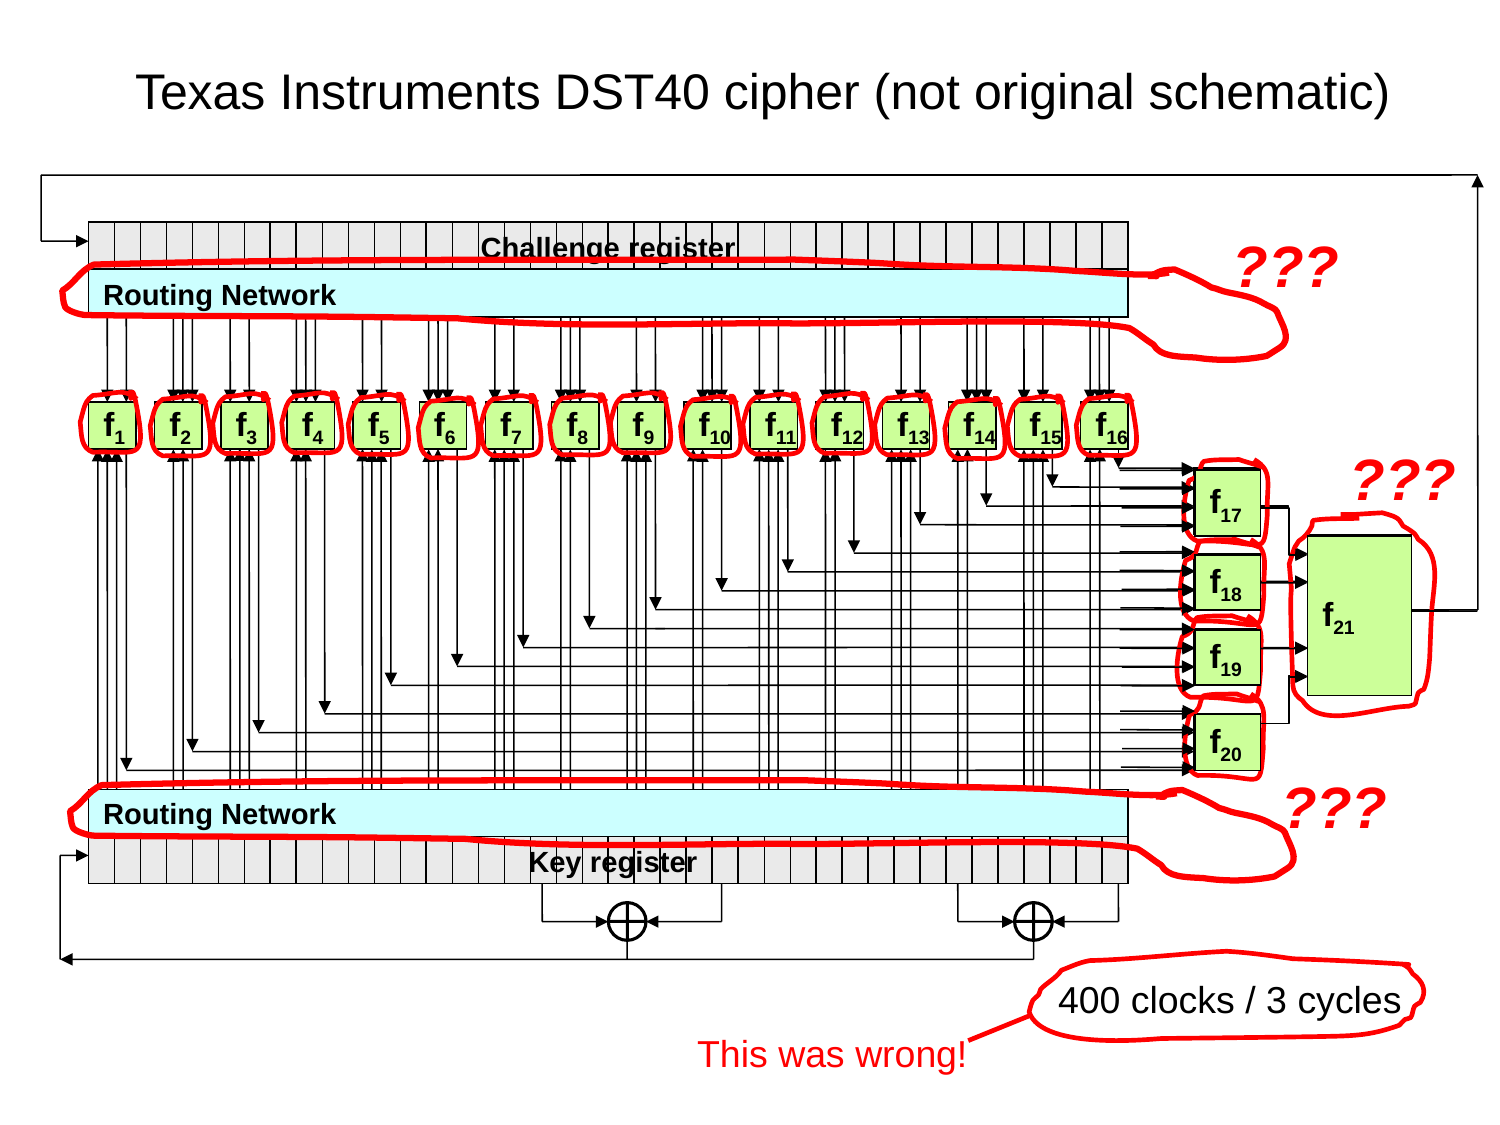

Texas Instruments DST40 cipher (not original schematic)

???

???

Challenge register

Routing Network

f1
f2
f3
f4
f5
f6
f7
f8
f9
f10
f11
f12
f13
f14
f15
f16
???

f17

f21

f18

f19

f20

Routing Network

Key register

This was wrong!

400 clocks / 3 cycles

f17

f21

f18

f19

f20